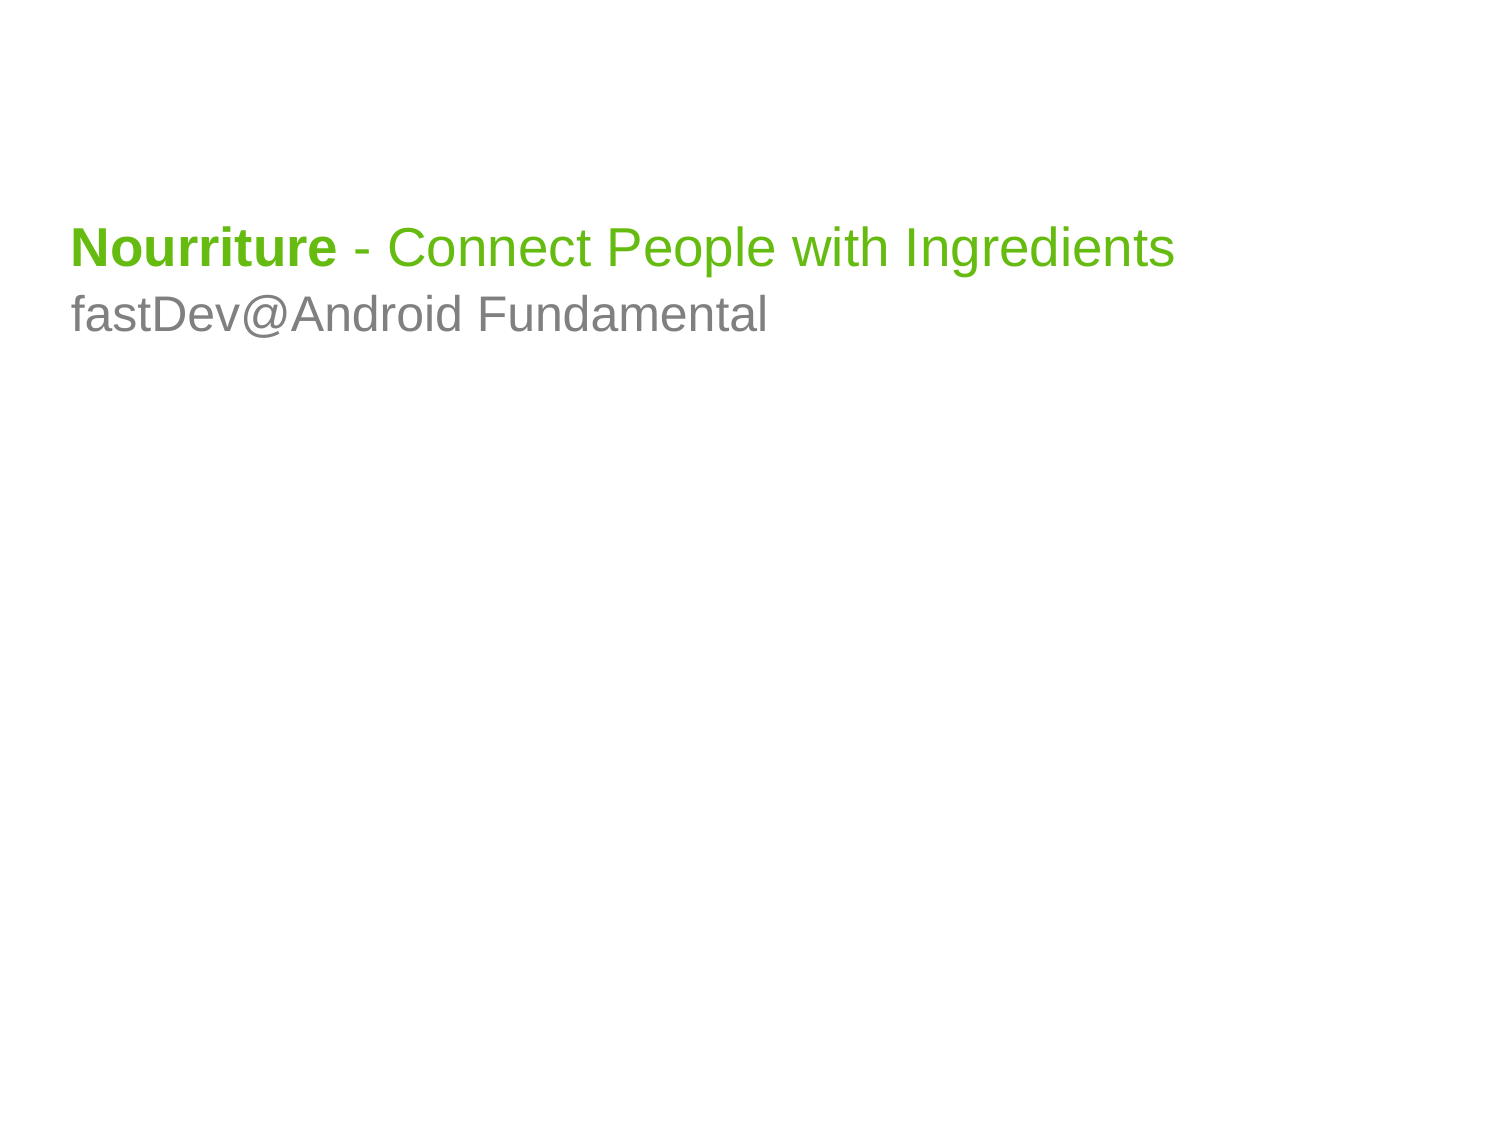

# Nourriture - Connect People with Ingredients
fastDev@Android Fundamental